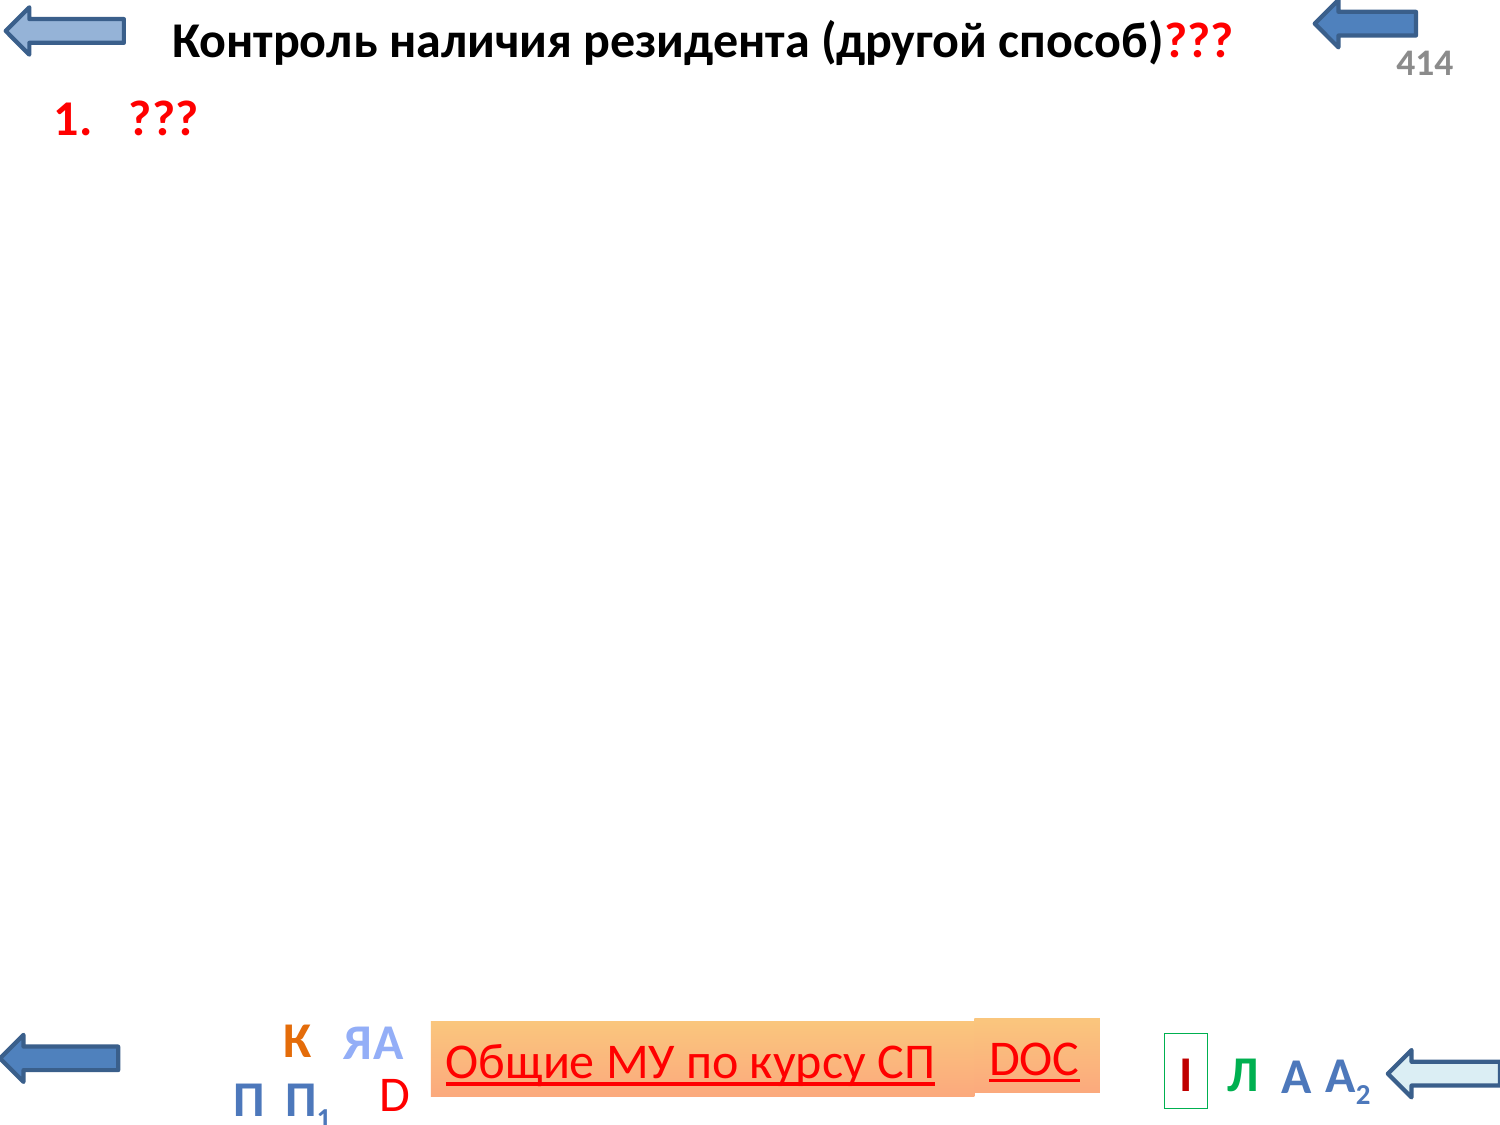

# Контроль наличия резидента (другой способ)???
???